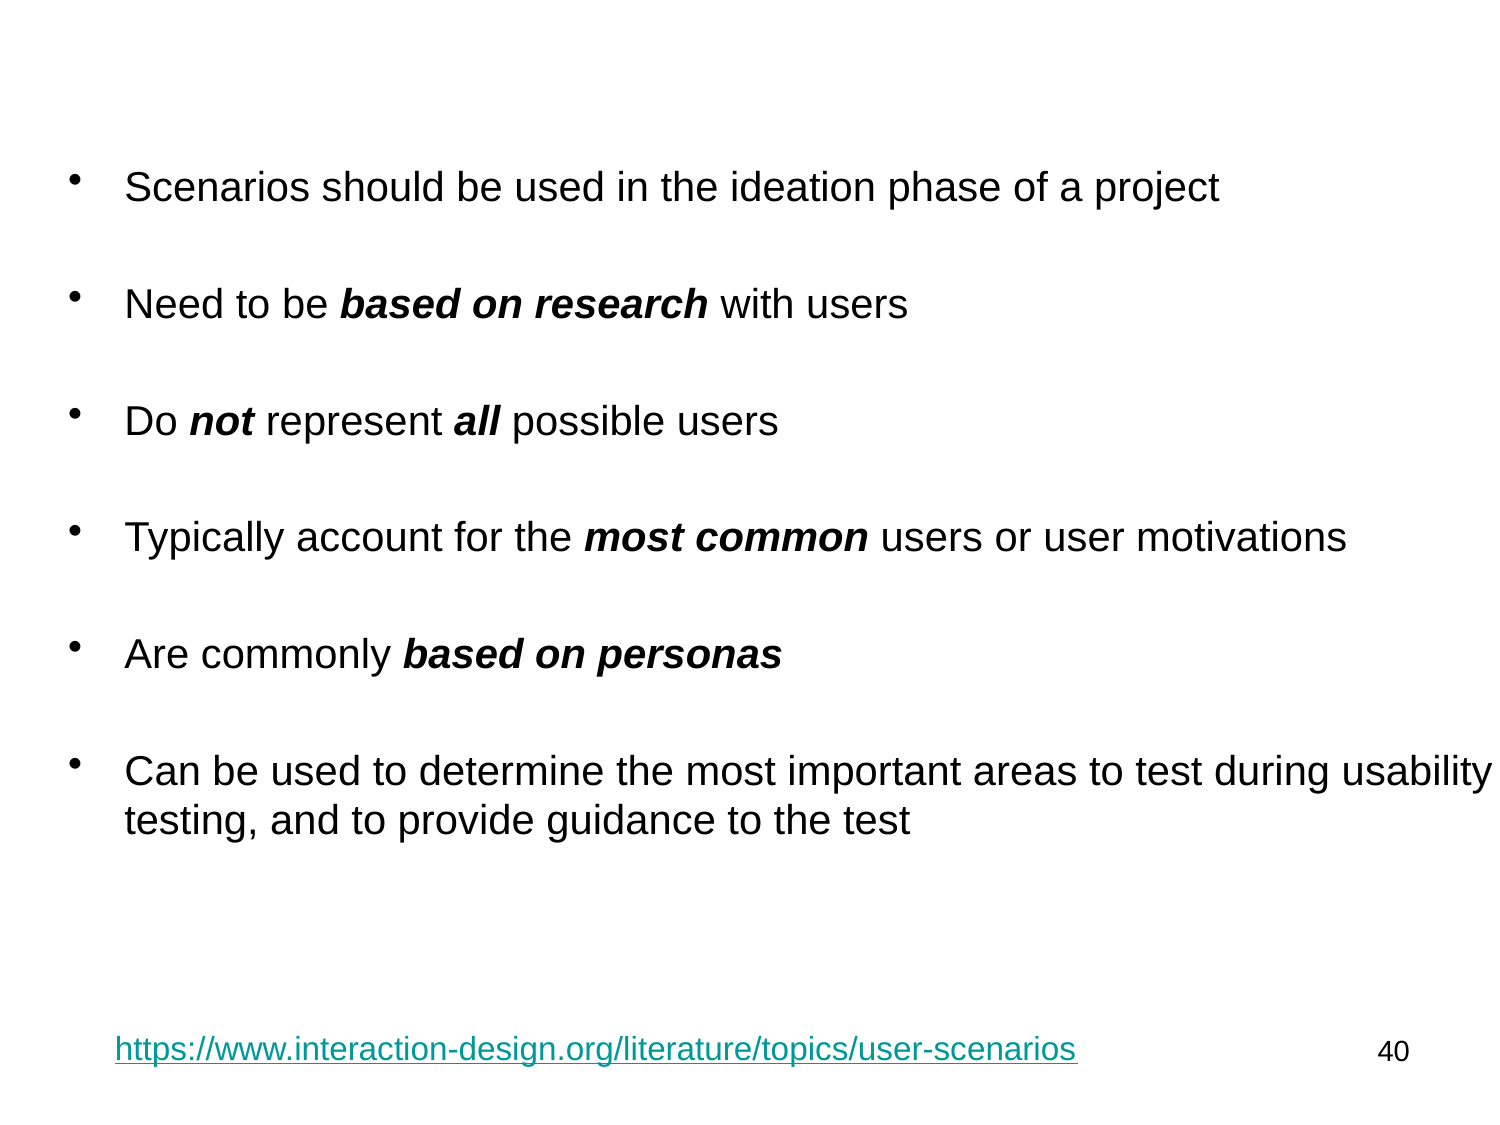

Scenarios should be used in the ideation phase of a project

Need to be based on research with users

Do not represent all possible users

Typically account for the most common users or user motivations

Are commonly based on personas

Can be used to determine the most important areas to test during usability testing, and to provide guidance to the test

https://www.interaction-design.org/literature/topics/user-scenarios
40